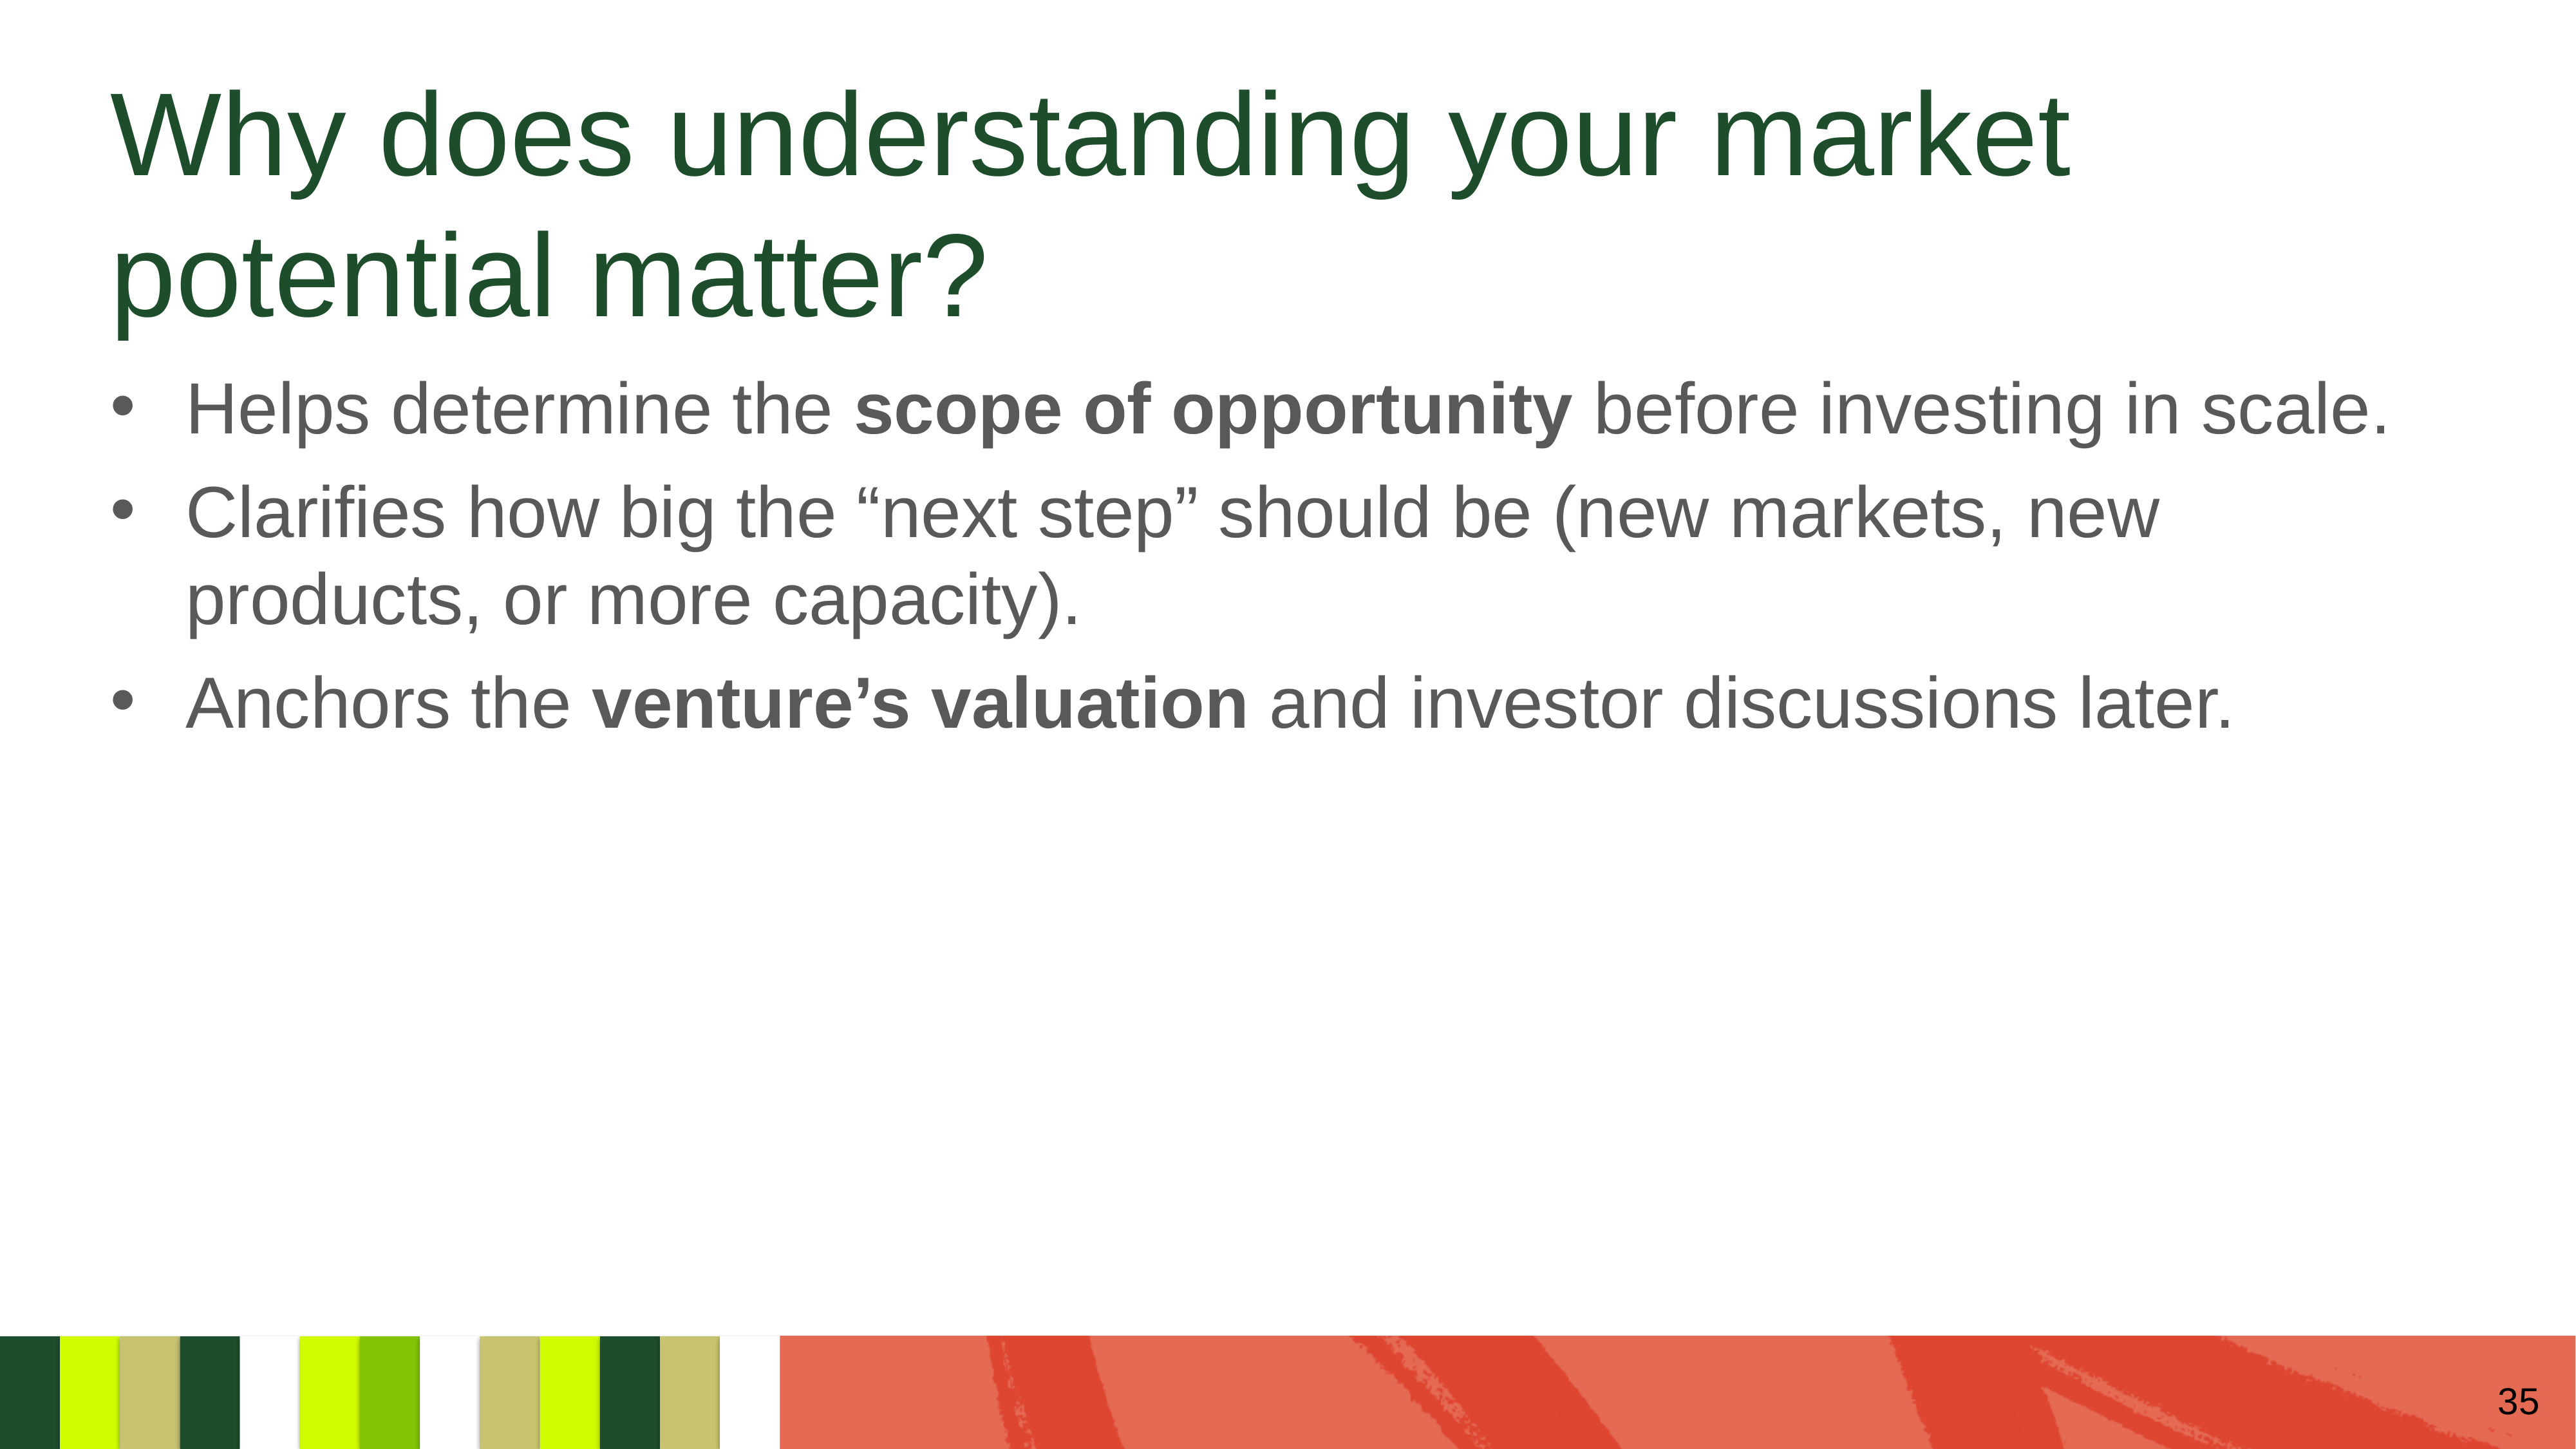

# Why does understanding your market potential matter?
Helps determine the scope of opportunity before investing in scale.
Clarifies how big the “next step” should be (new markets, new products, or more capacity).
Anchors the venture’s valuation and investor discussions later.
35